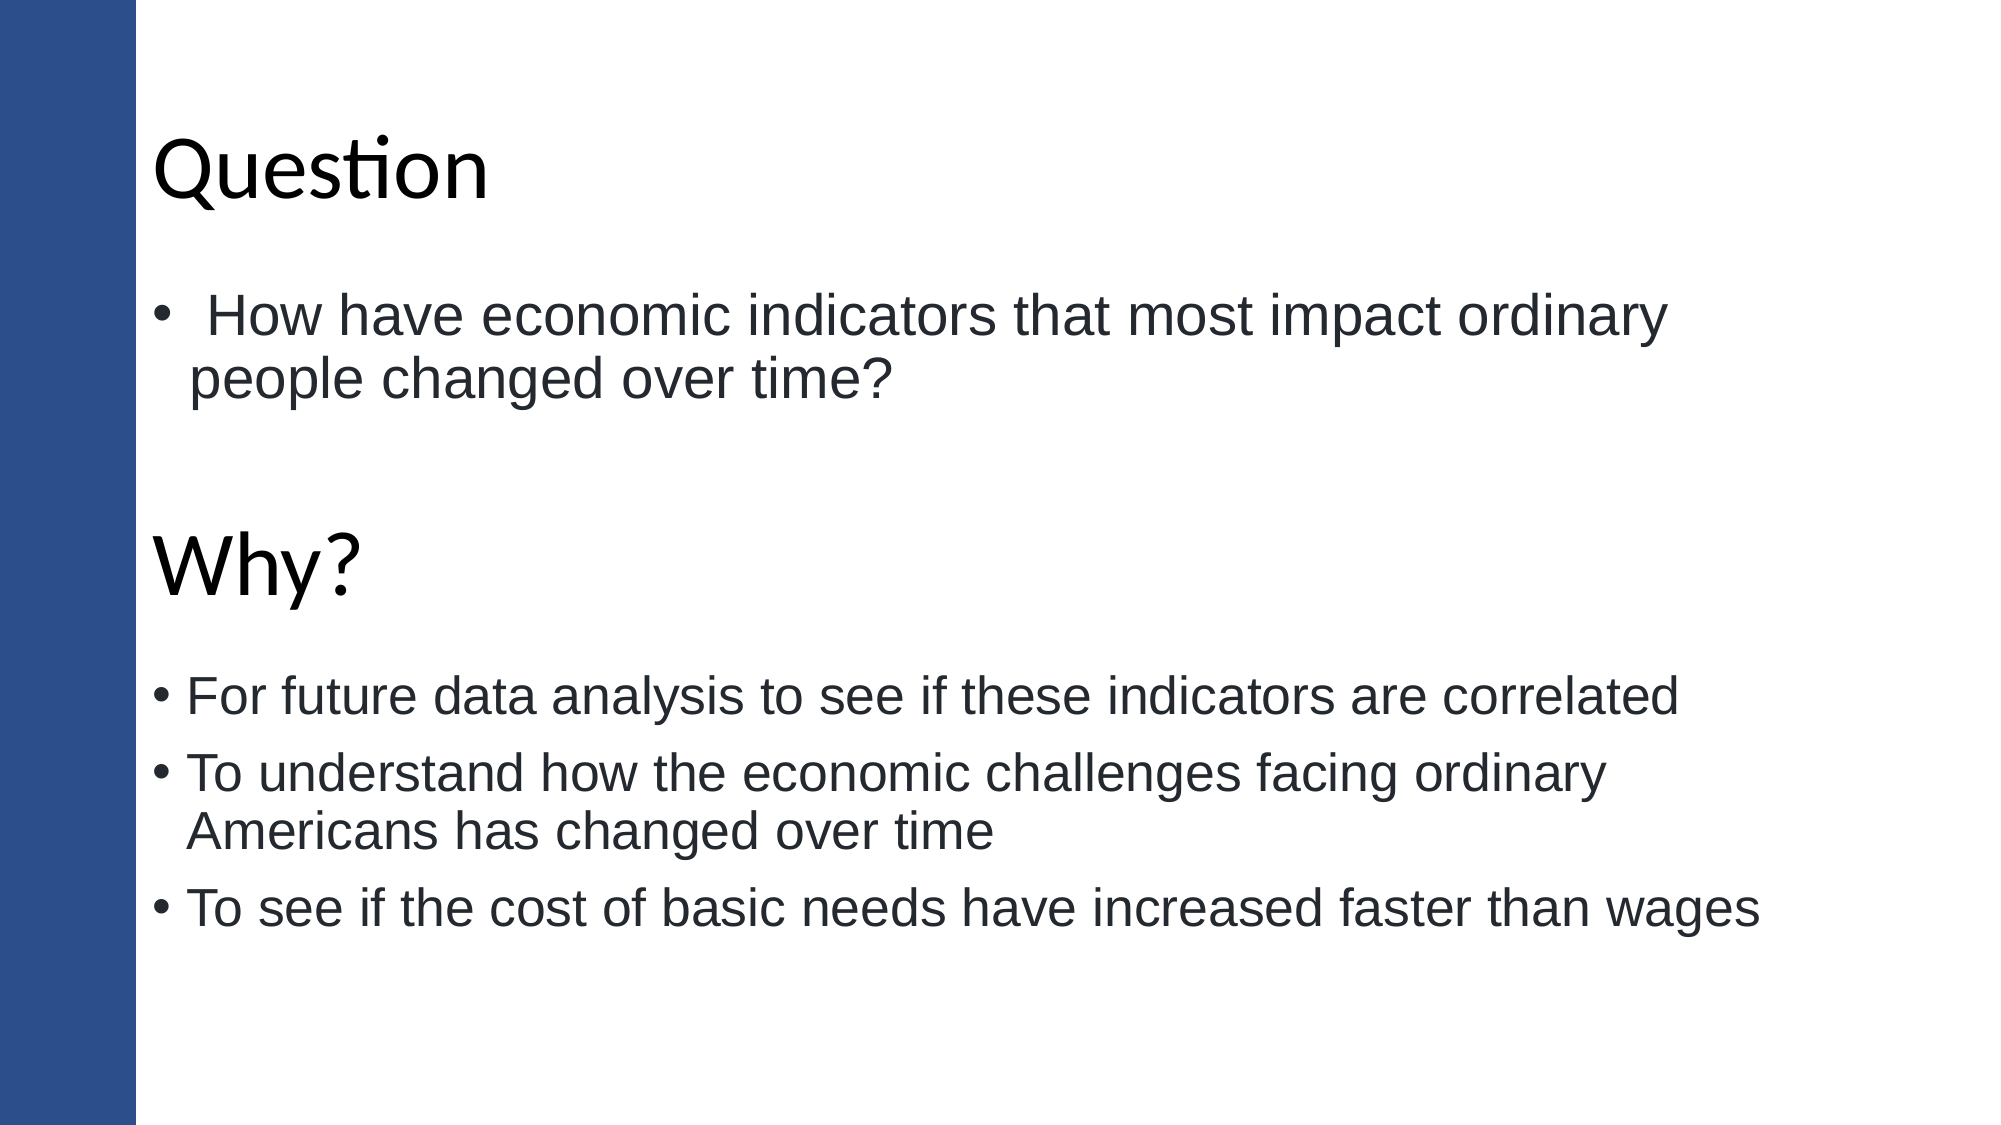

# Question
 How have economic indicators that most impact ordinary people changed over time?

Why?
For future data analysis to see if these indicators are correlated
To understand how the economic challenges facing ordinary Americans has changed over time
To see if the cost of basic needs have increased faster than wages